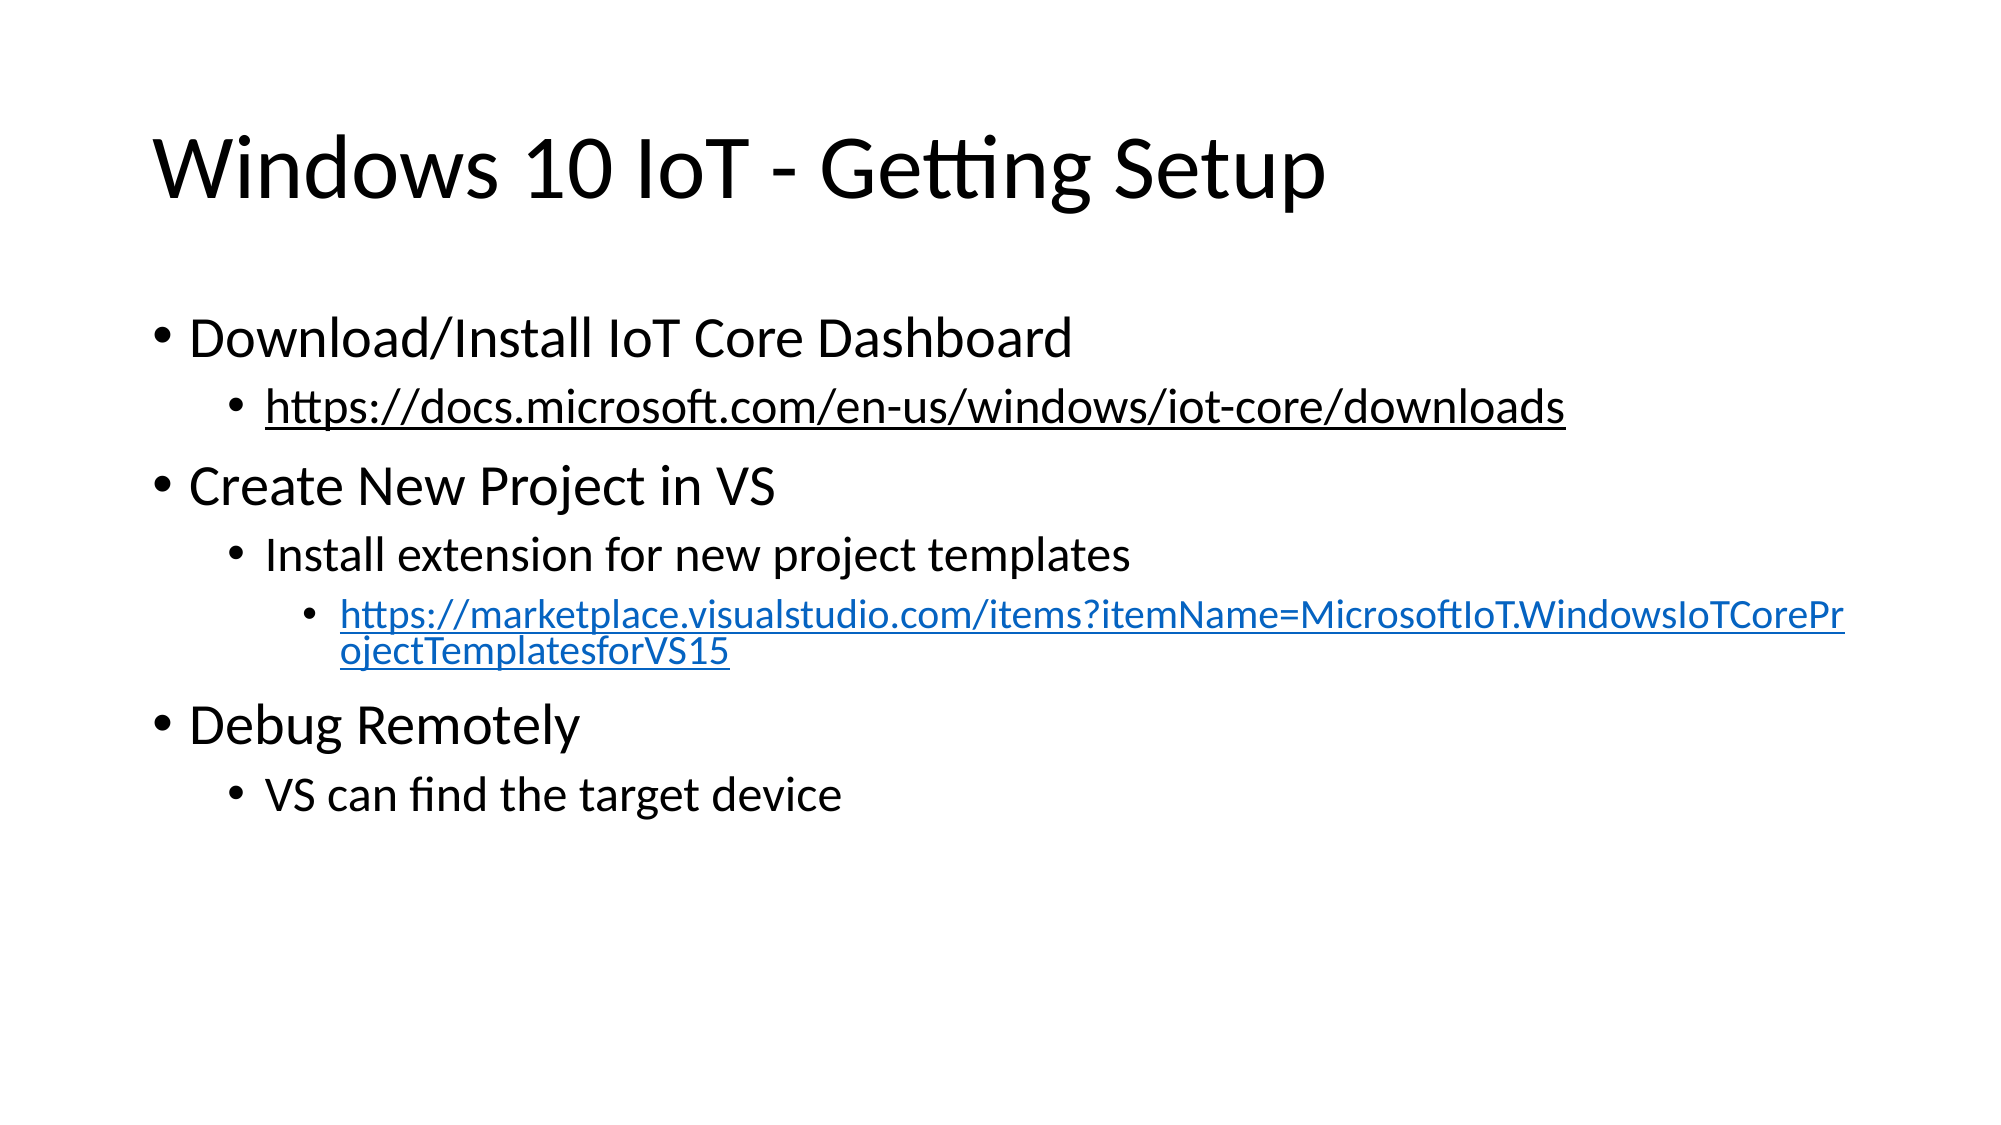

# Windows 10 IoT - Getting Setup
Download/Install IoT Core Dashboard
https://docs.microsoft.com/en-us/windows/iot-core/downloads
Create New Project in VS
Install extension for new project templates
https://marketplace.visualstudio.com/items?itemName=MicrosoftIoT.WindowsIoTCoreProjectTemplatesforVS15
Debug Remotely
VS can find the target device